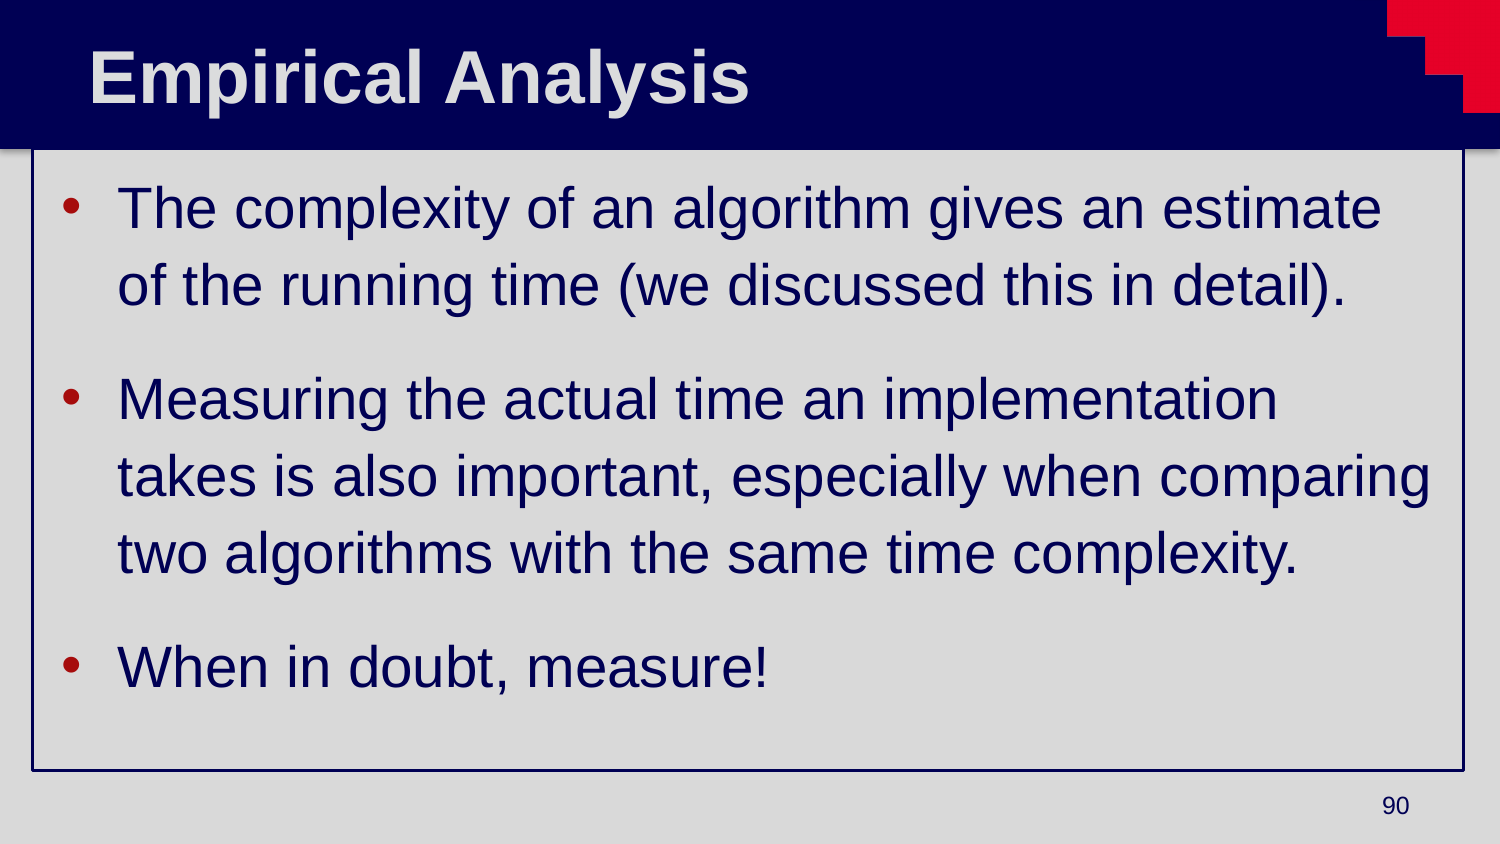

# Empirical Analysis
The complexity of an algorithm gives an estimate of the running time (we discussed this in detail).
Measuring the actual time an implementation takes is also important, especially when comparing two algorithms with the same time complexity.
When in doubt, measure!

90